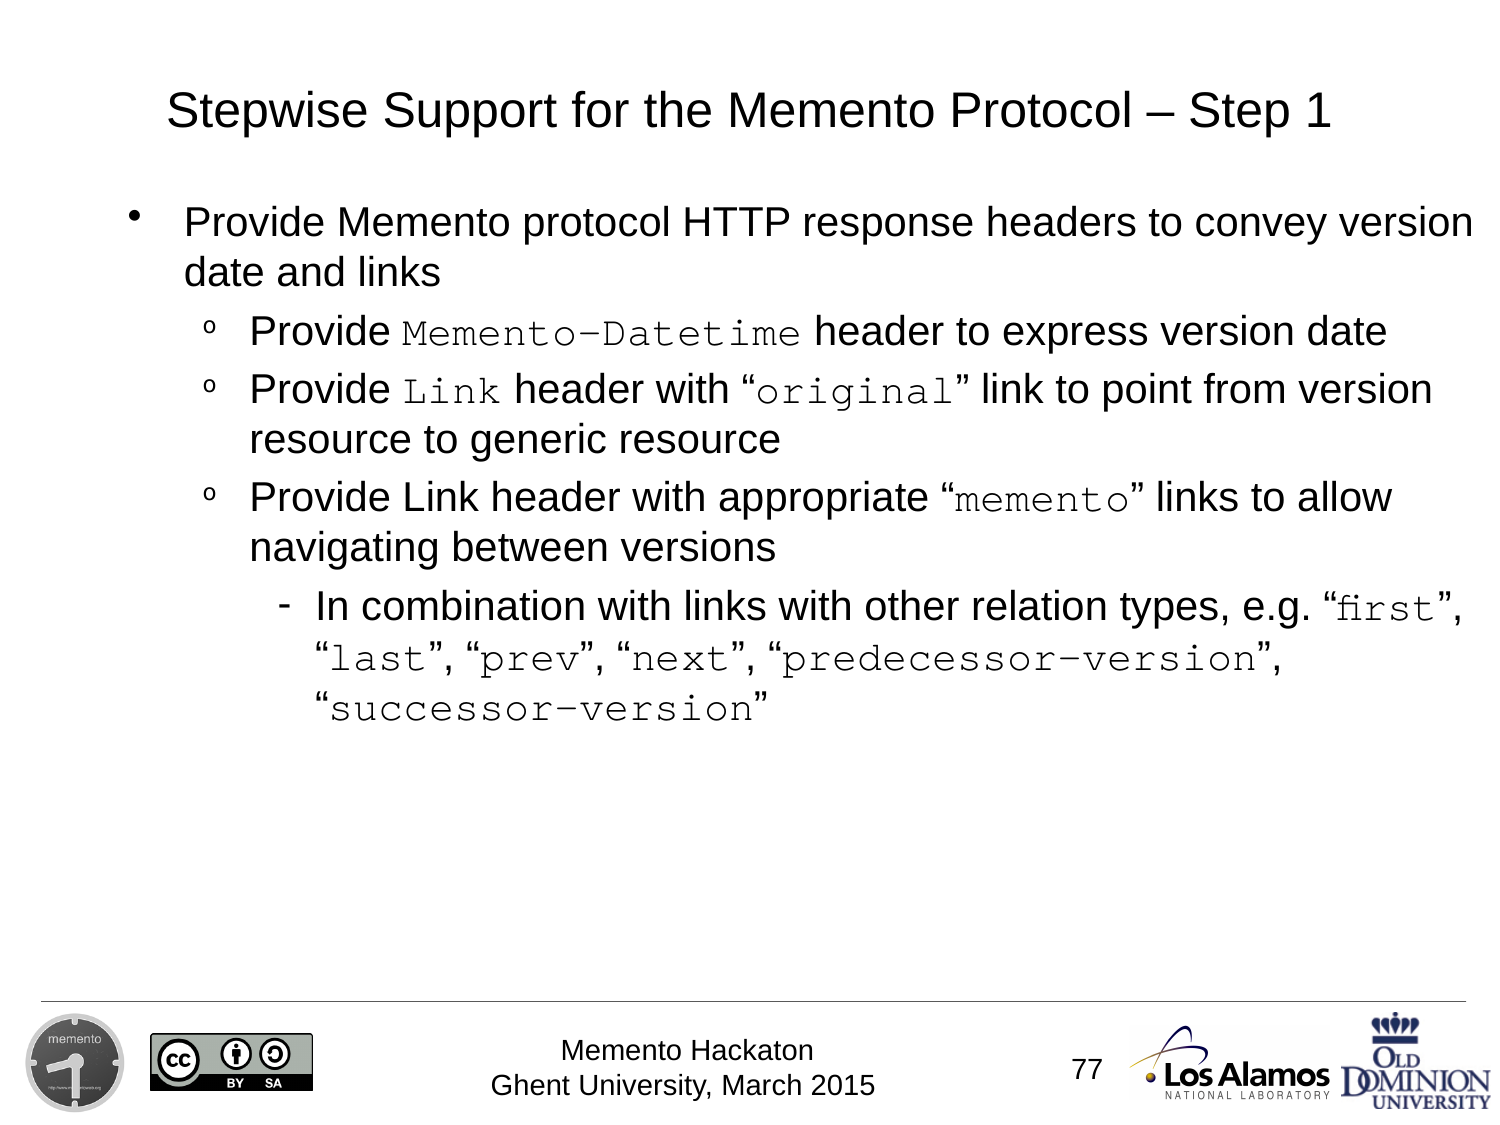

Stepwise Support for the Memento Protocol – Step 1
Provide Memento protocol HTTP response headers to convey version date and links
Provide Memento-Datetime header to express version date
Provide Link header with “original” link to point from version resource to generic resource
Provide Link header with appropriate “memento” links to allow navigating between versions
In combination with links with other relation types, e.g. “first”, “last”, “prev”, “next”, “predecessor-version”, “successor-version”

77